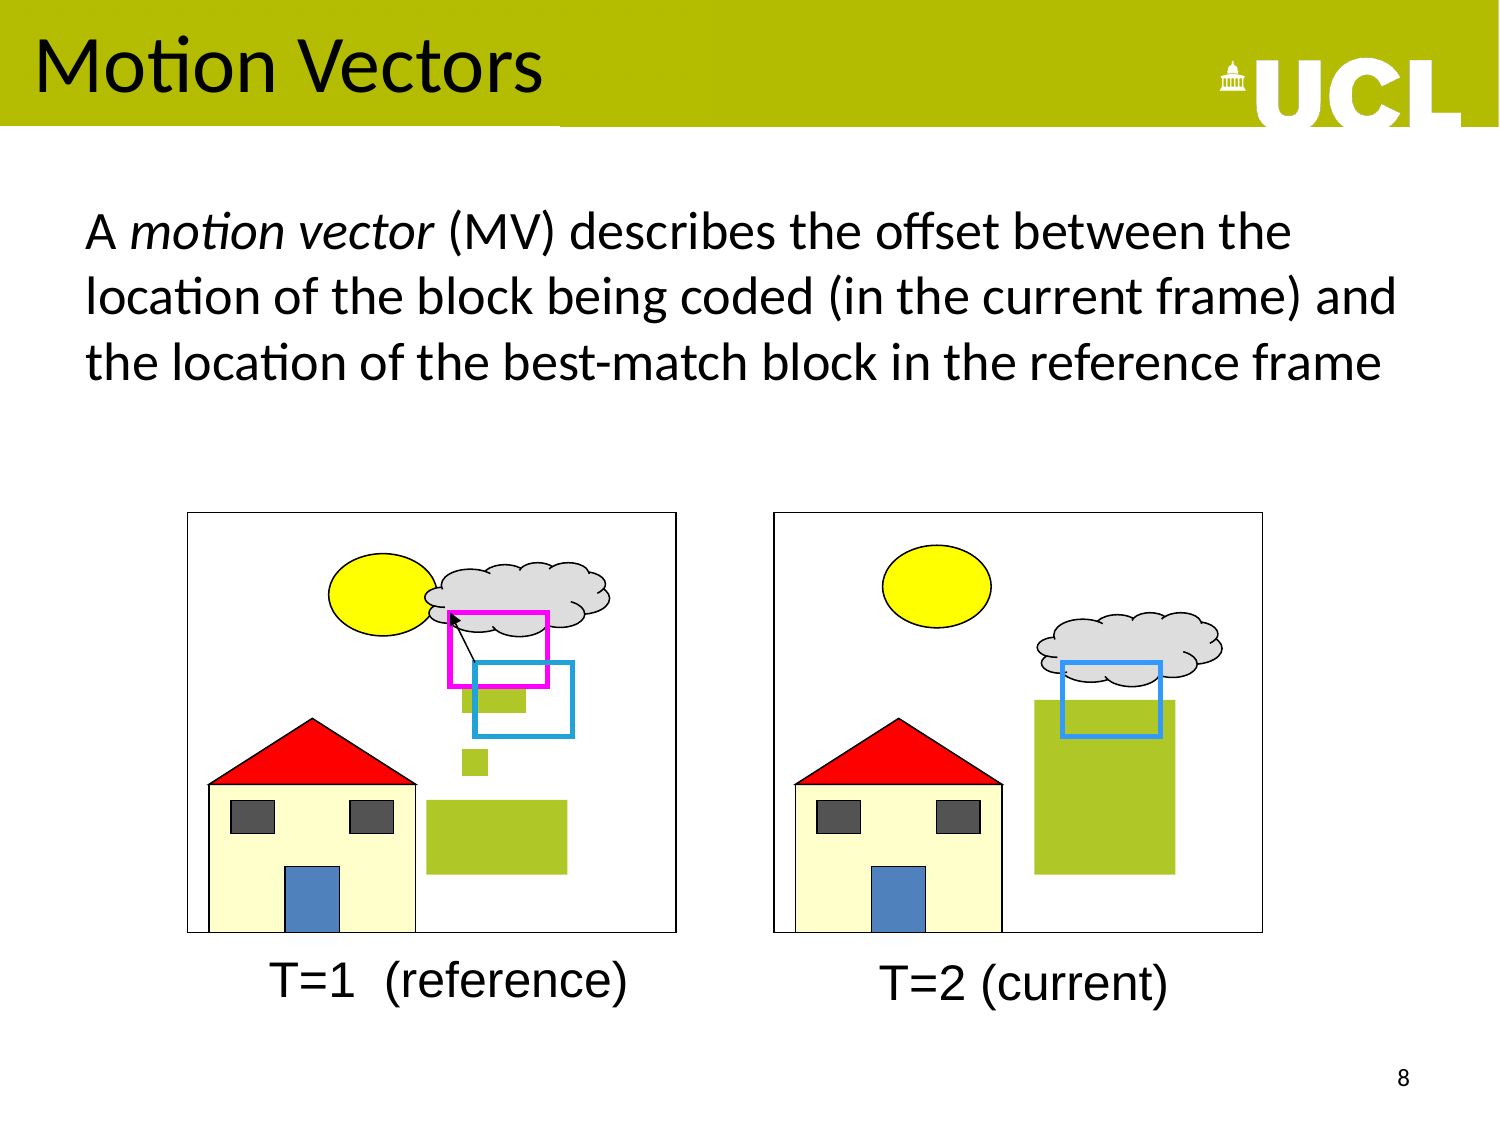

# Motion Vectors
A motion vector (MV) describes the offset between the location of the block being coded (in the current frame) and the location of the best-match block in the reference frame

T=1  (reference)
T=2 (current)
8